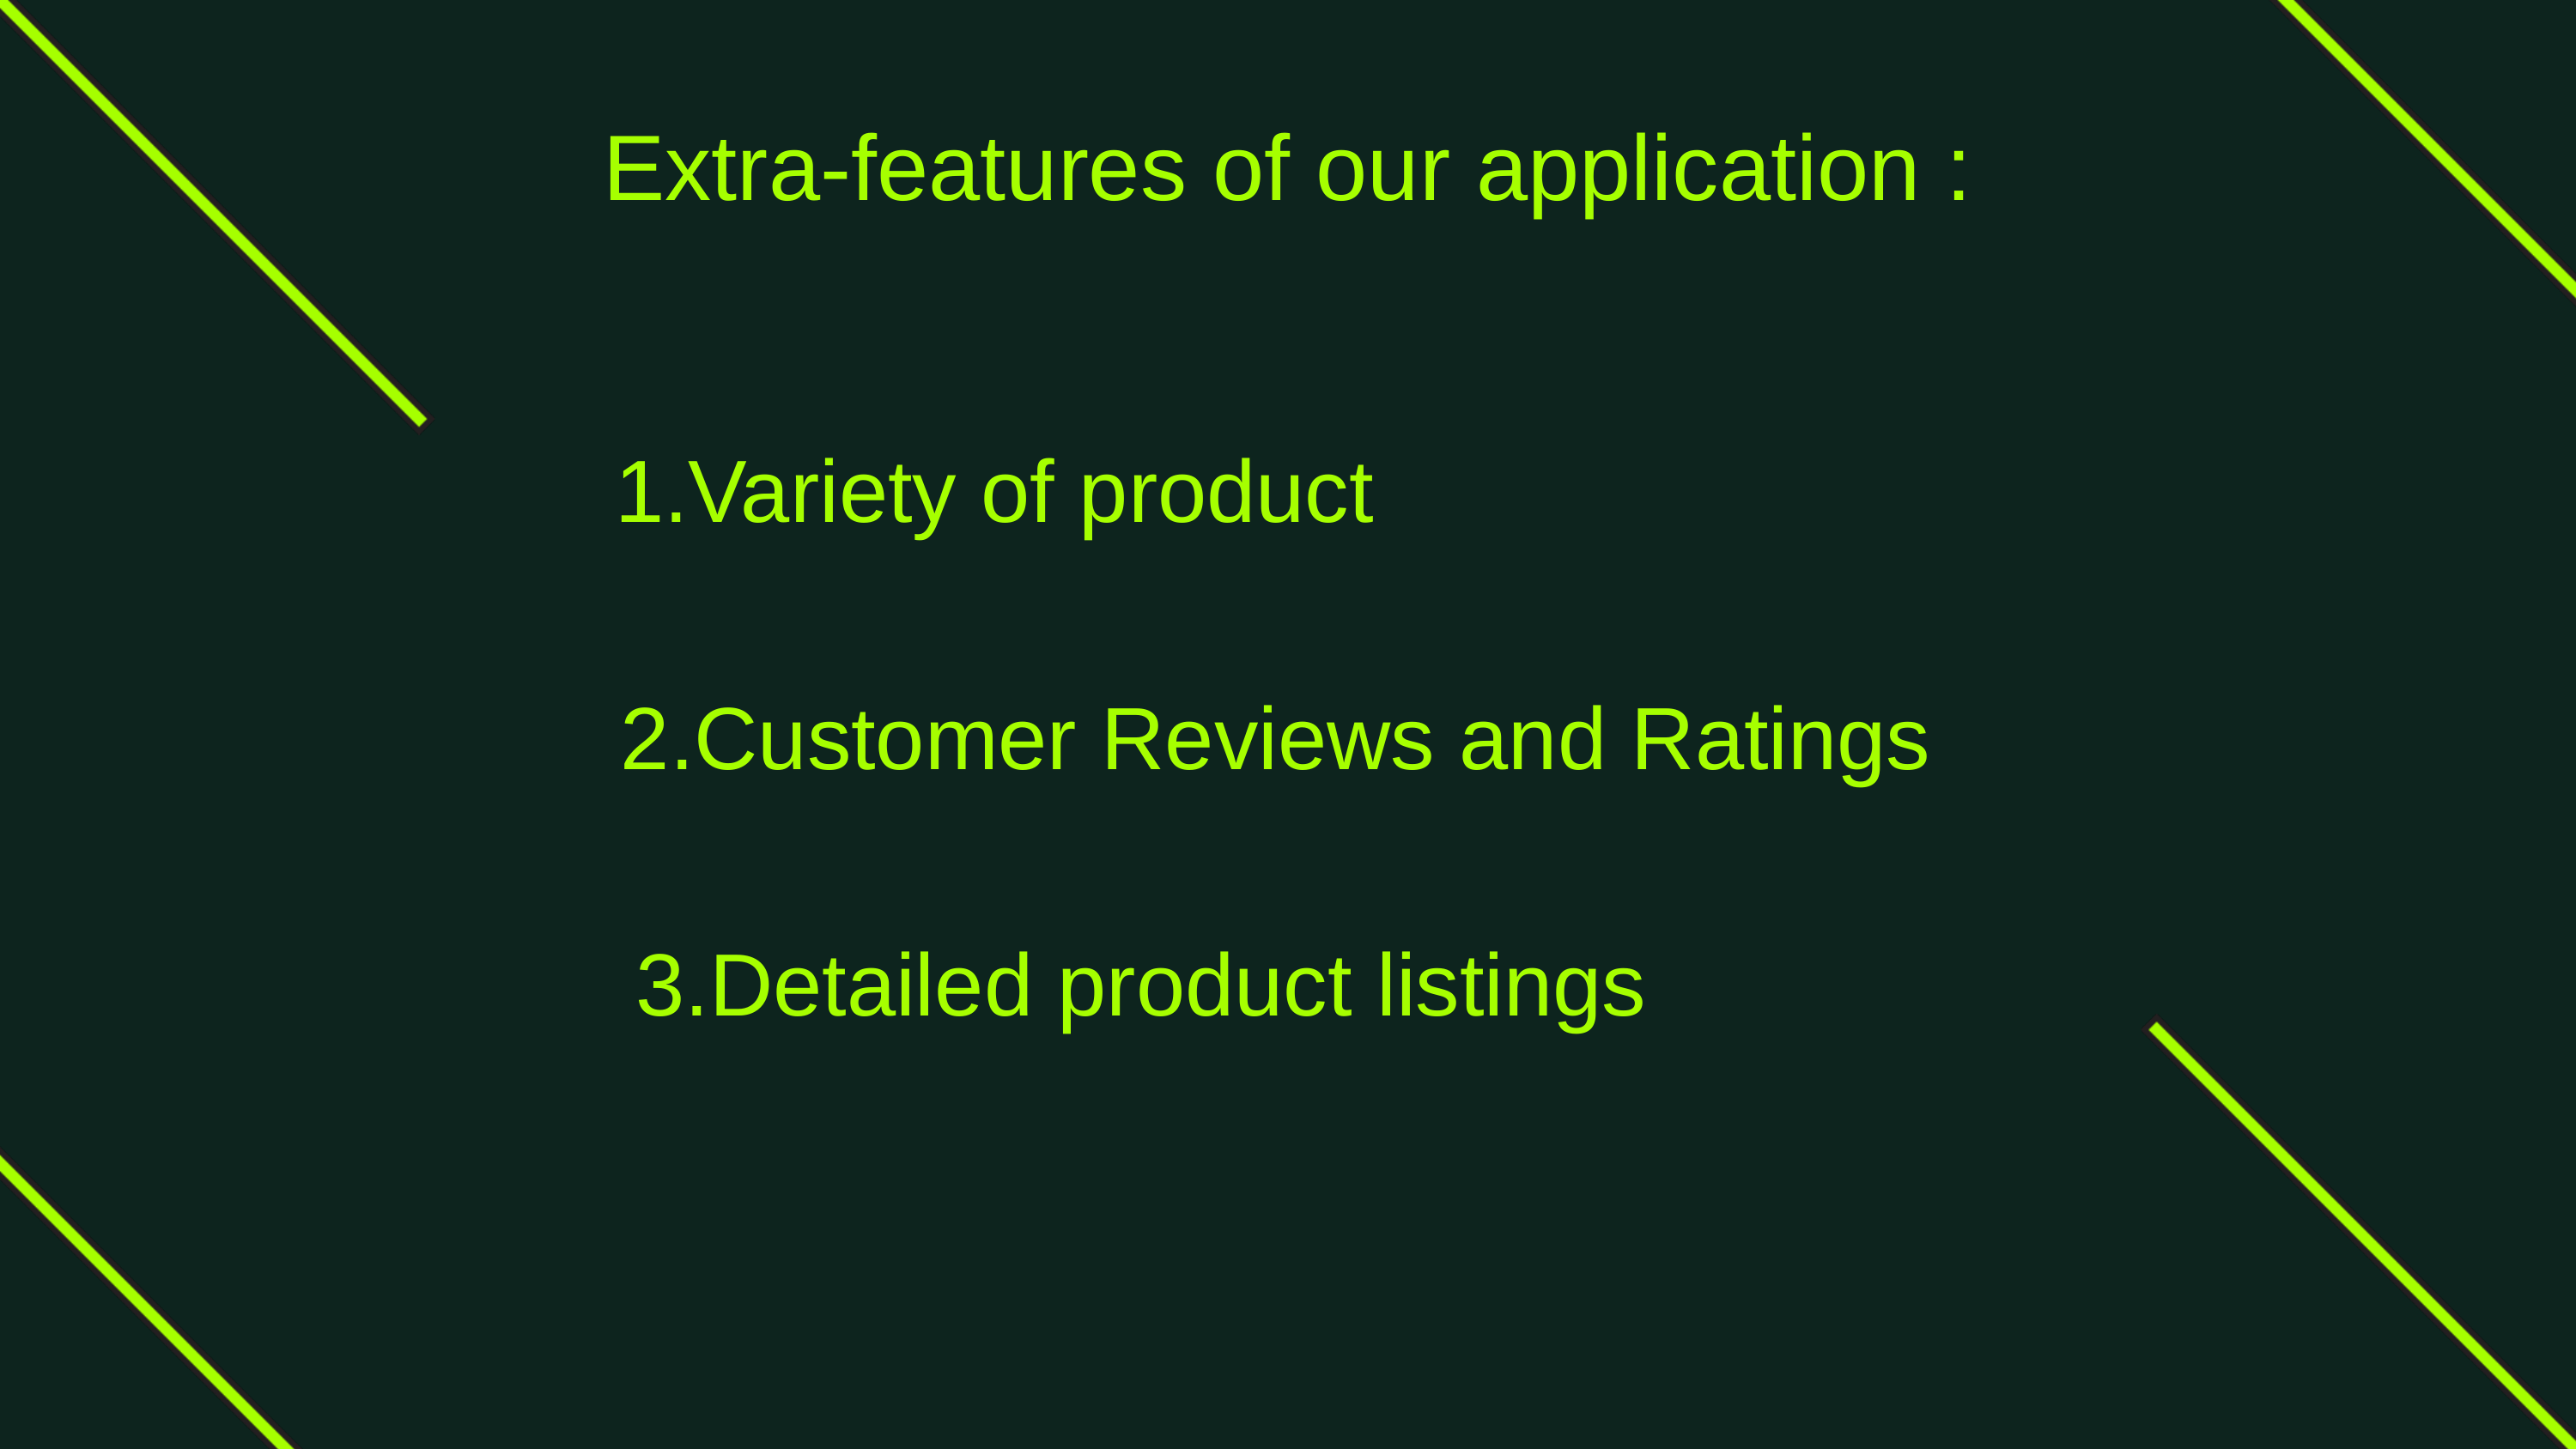

Extra-features of our application :
1.Variety of product

                       2.Customer Reviews and Ratings

            3.Detailed product listings